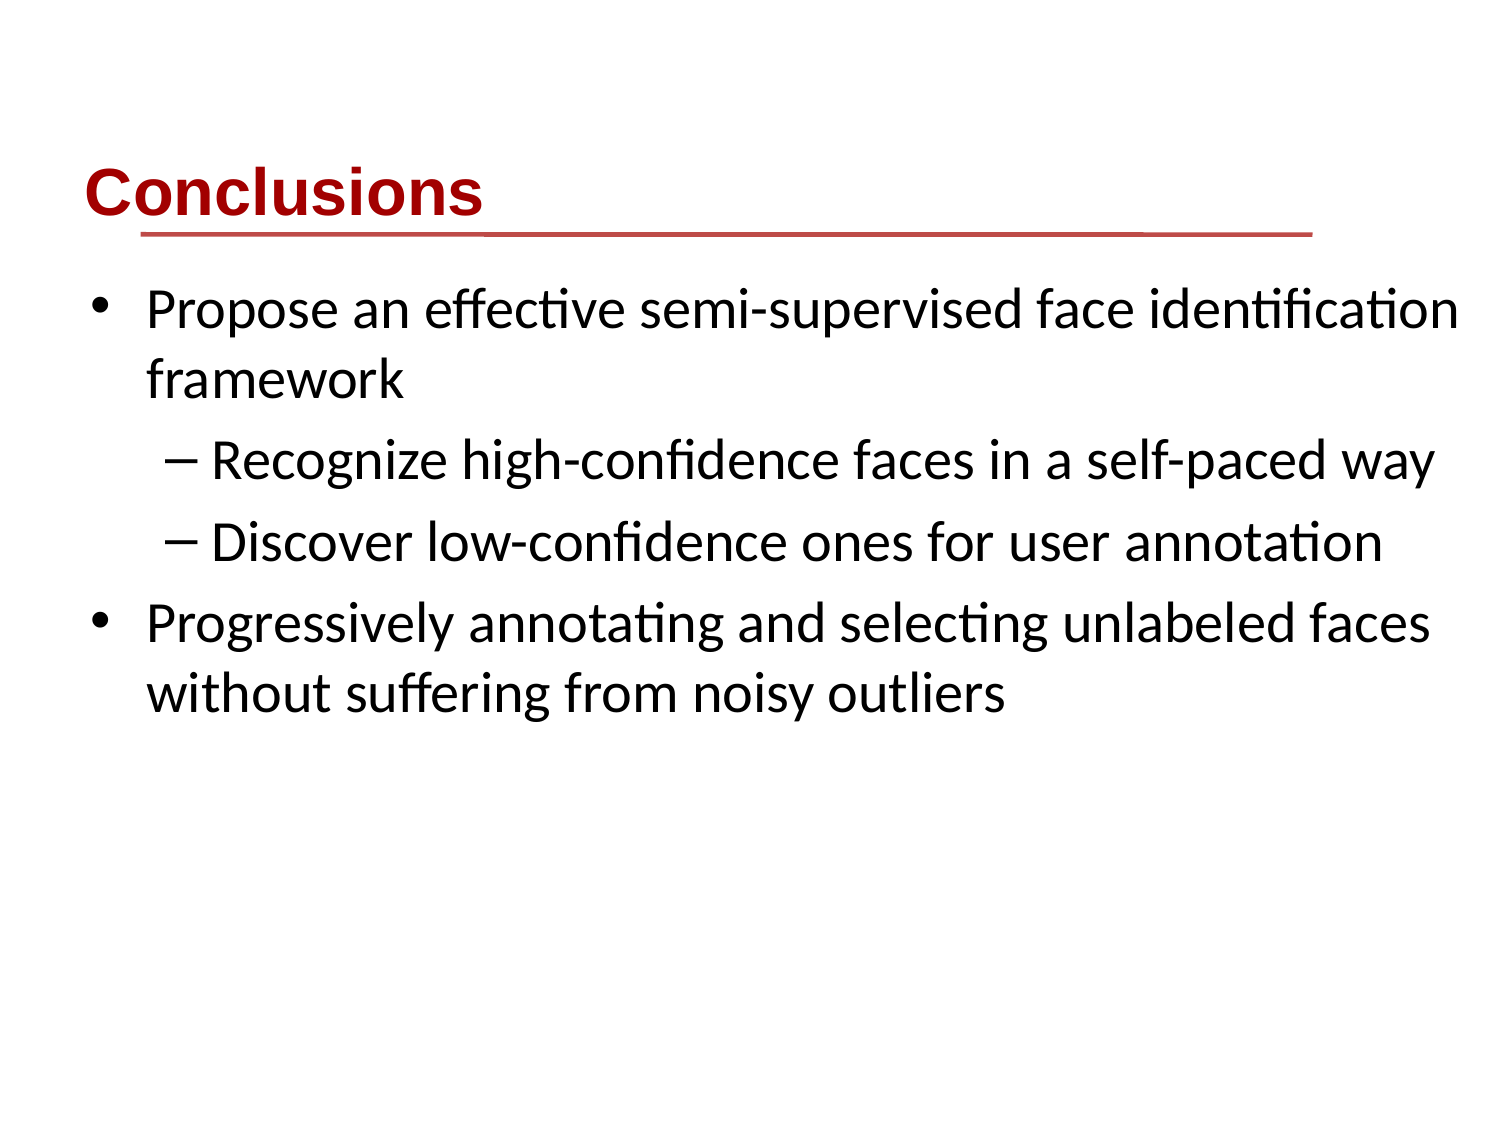

Conclusions
Propose an effective semi-supervised face identification framework
Recognize high-confidence faces in a self-paced way
Discover low-confidence ones for user annotation
Progressively annotating and selecting unlabeled faces without suffering from noisy outliers